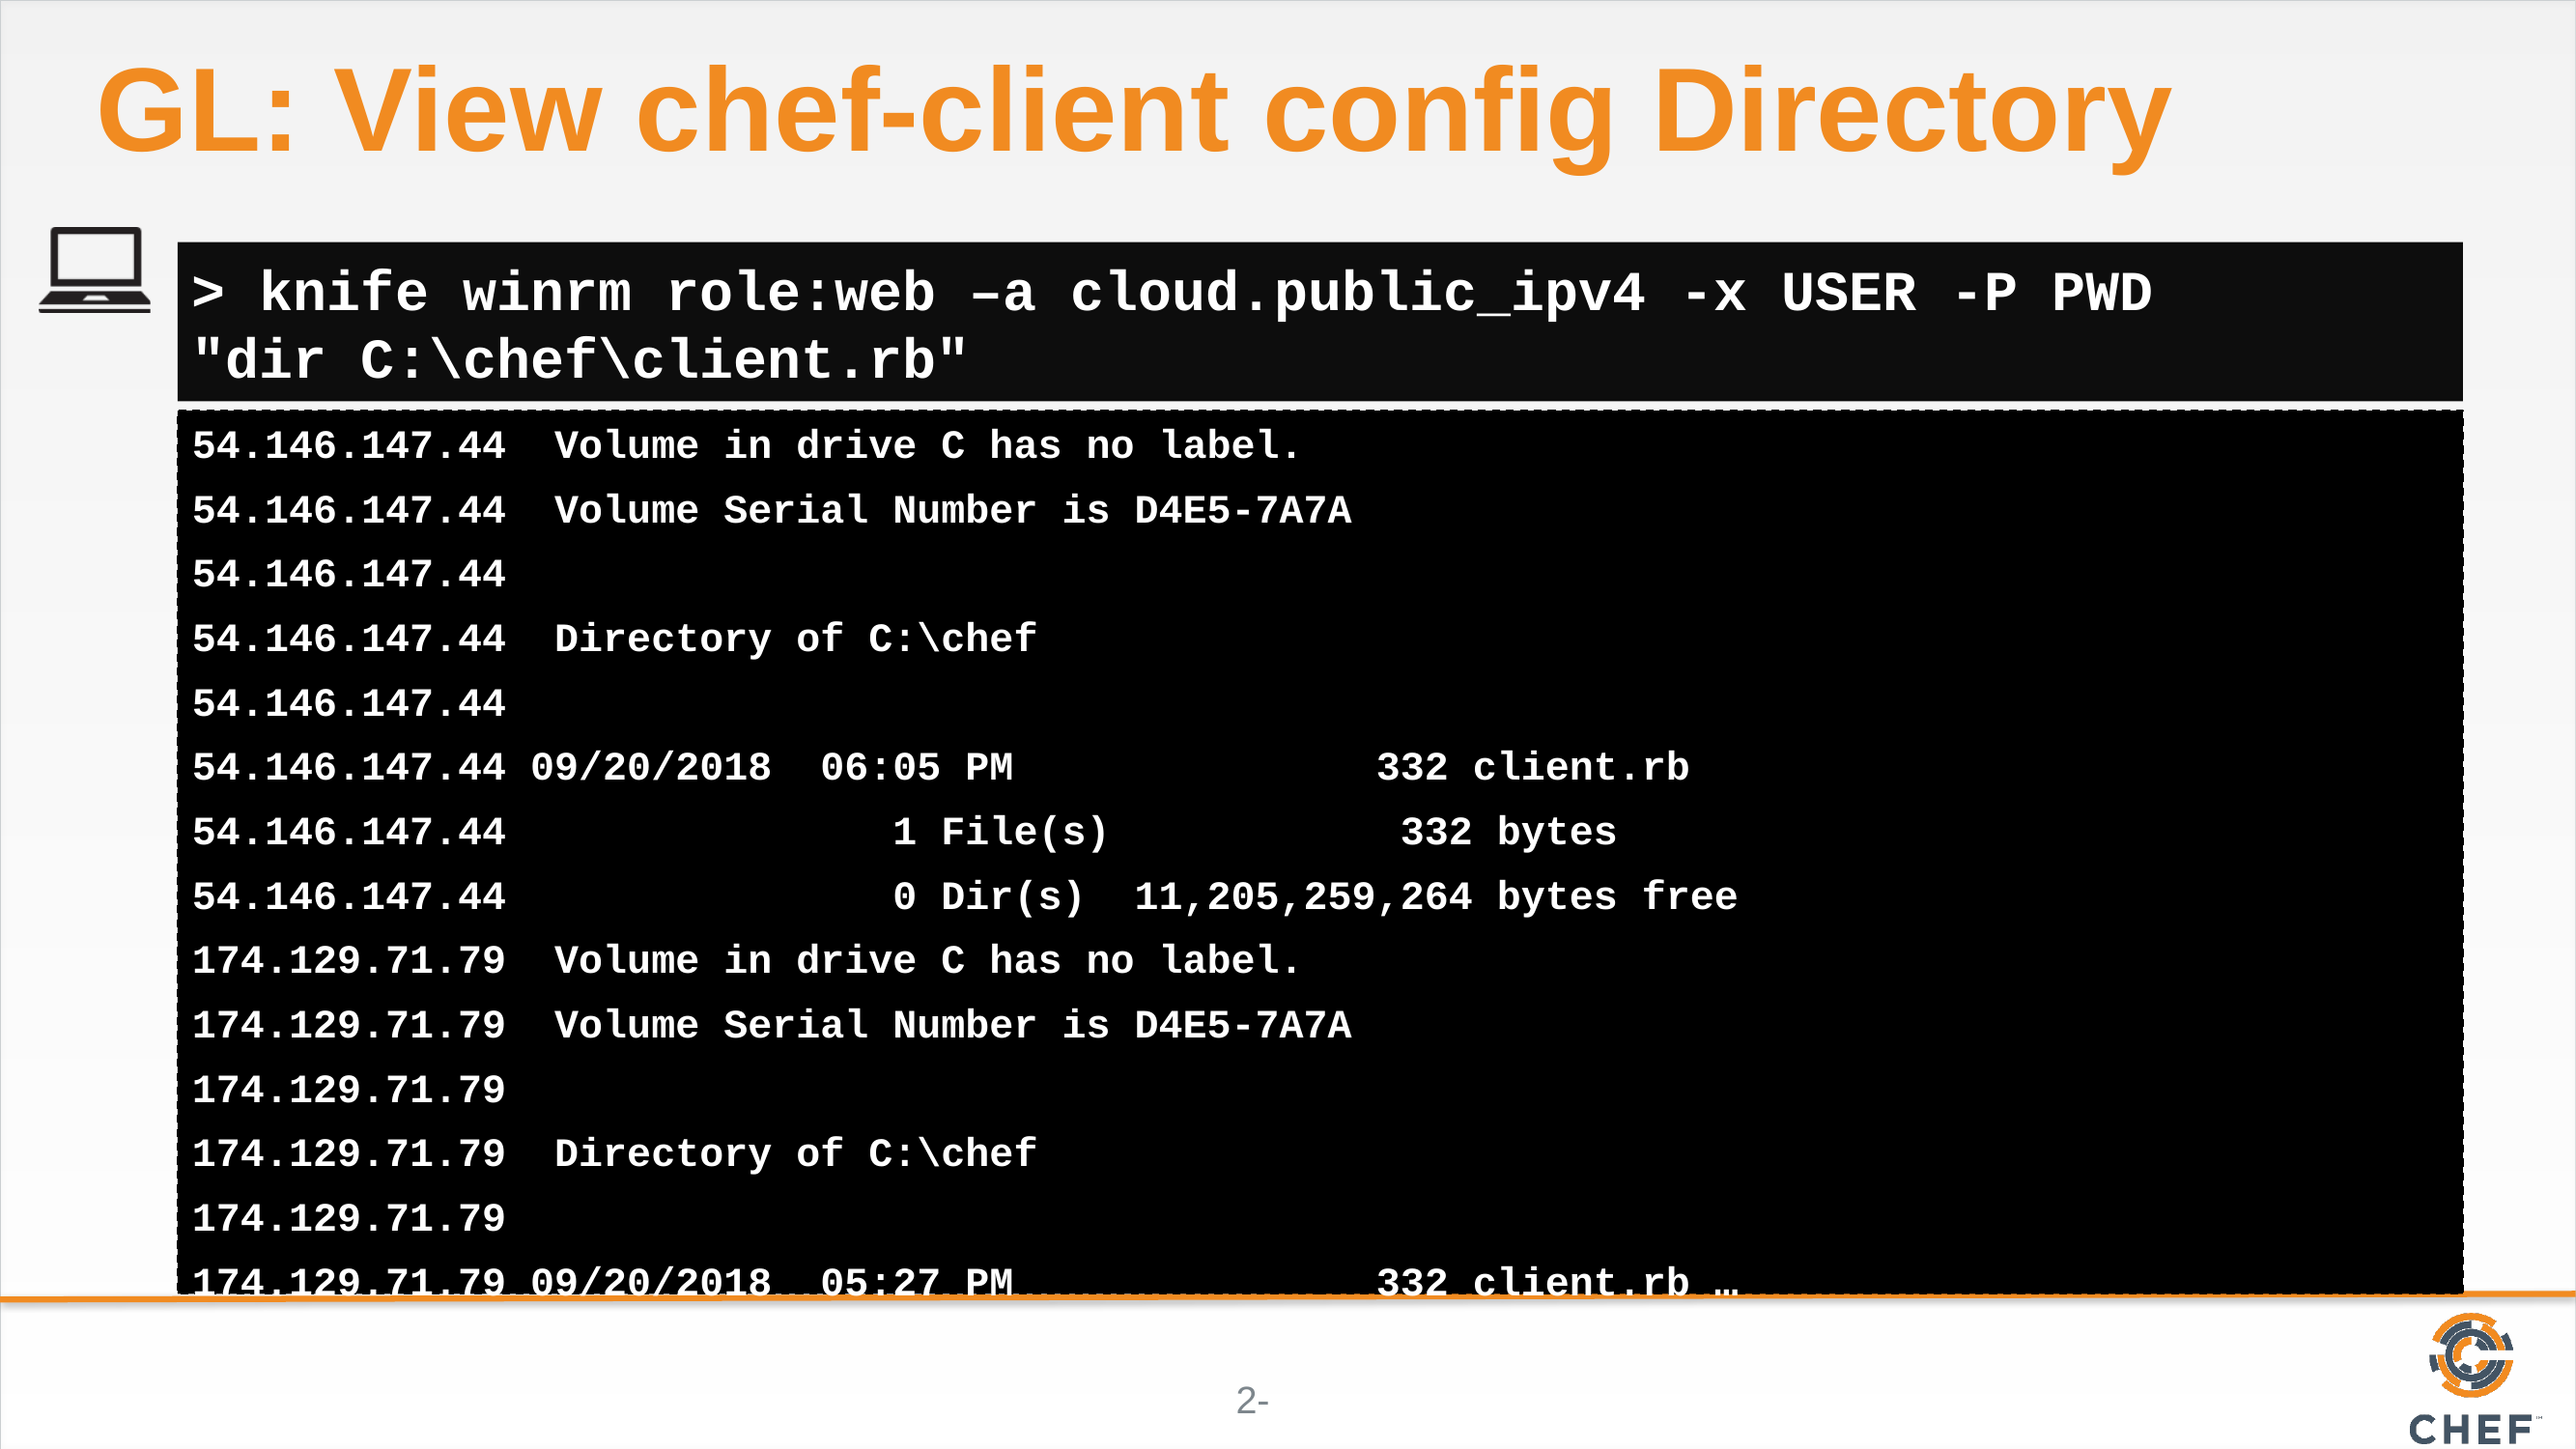

# GL: View chef-client config Directory
> knife winrm role:web –a cloud.public_ipv4 -x USER -P PWD      "dir C:\chef\client.rb"
54.146.147.44  Volume in drive C has no label.
54.146.147.44  Volume Serial Number is D4E5-7A7A
54.146.147.44
54.146.147.44  Directory of C:\chef
54.146.147.44
54.146.147.44 09/20/2018  06:05 PM               332 client.rb
54.146.147.44                1 File(s)            332 bytes
54.146.147.44                0 Dir(s)  11,205,259,264 bytes free
174.129.71.79  Volume in drive C has no label.
174.129.71.79  Volume Serial Number is D4E5-7A7A
174.129.71.79
174.129.71.79  Directory of C:\chef
174.129.71.79
174.129.71.79 09/20/2018  05:27 PM               332 client.rb …